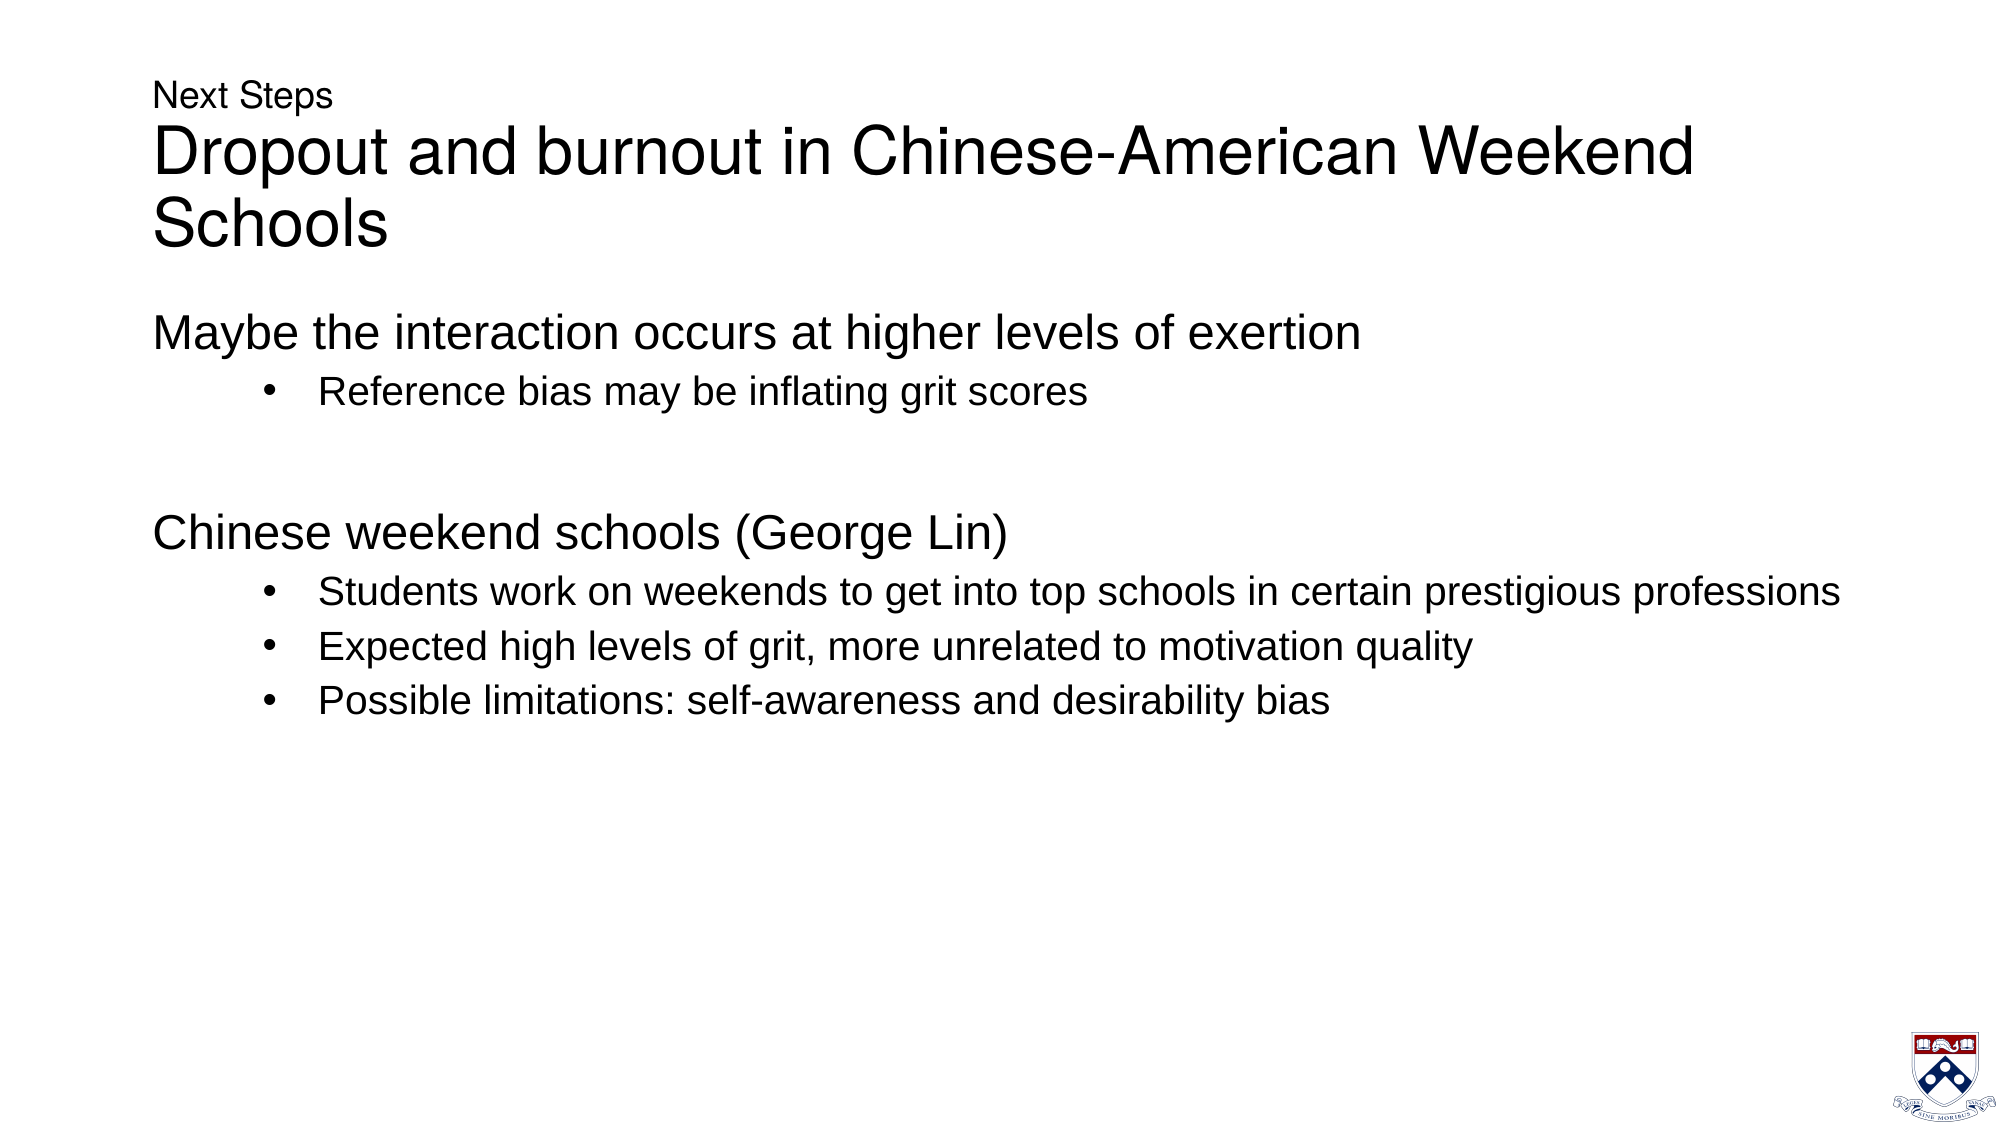

# Next Steps Dropout and burnout in Chinese-American Weekend Schools
Maybe the interaction occurs at higher levels of exertion
Reference bias may be inflating grit scores

Chinese weekend schools (George Lin)
Students work on weekends to get into top schools in certain prestigious professions
Expected high levels of grit, more unrelated to motivation quality
Possible limitations: self-awareness and desirability bias